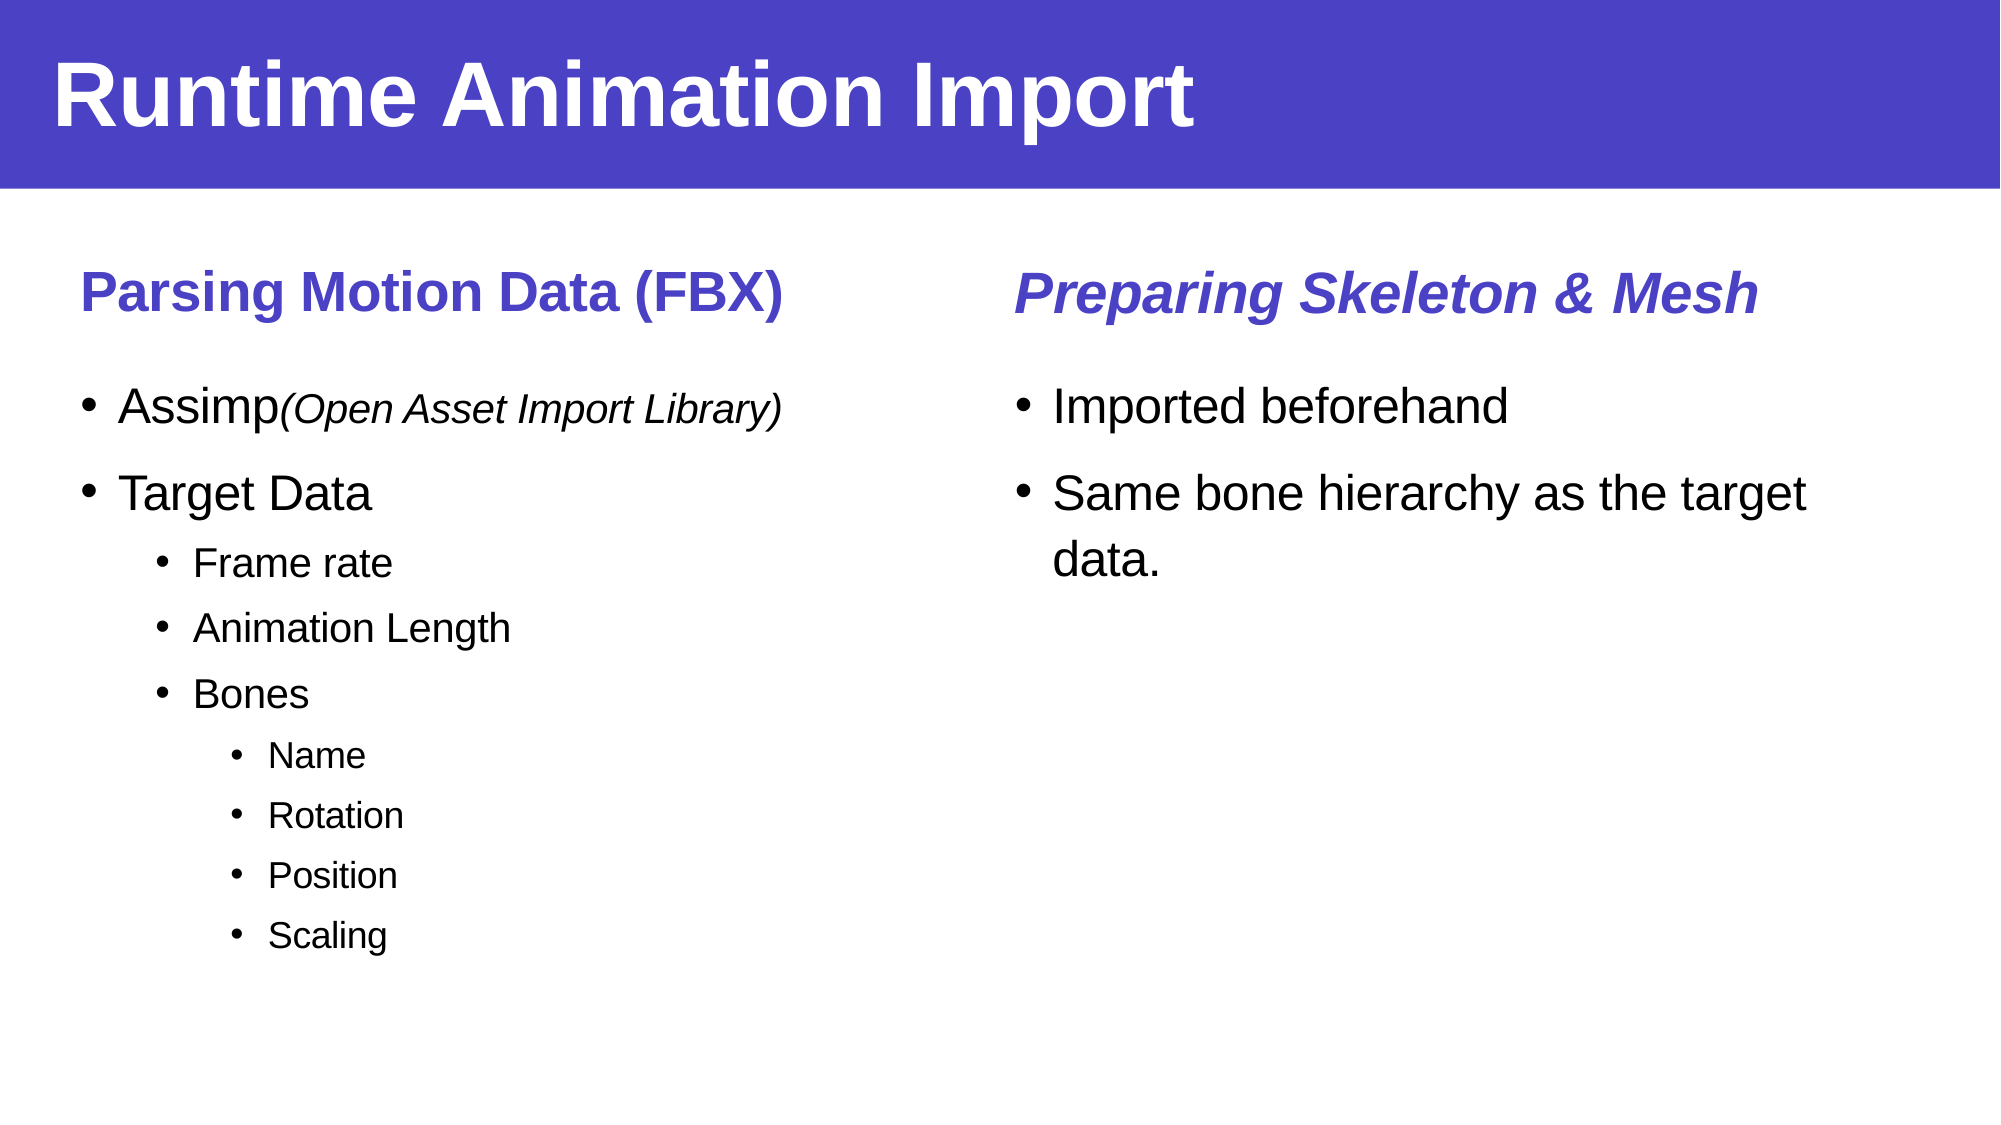

# Runtime Animation Import
Parsing Motion Data (FBX)
Preparing Skeleton & Mesh
Assimp(Open Asset Import Library)
Target Data
Frame rate
Animation Length
Bones
Name
Rotation
Position
Scaling

Imported beforehand
Same bone hierarchy as the target data.